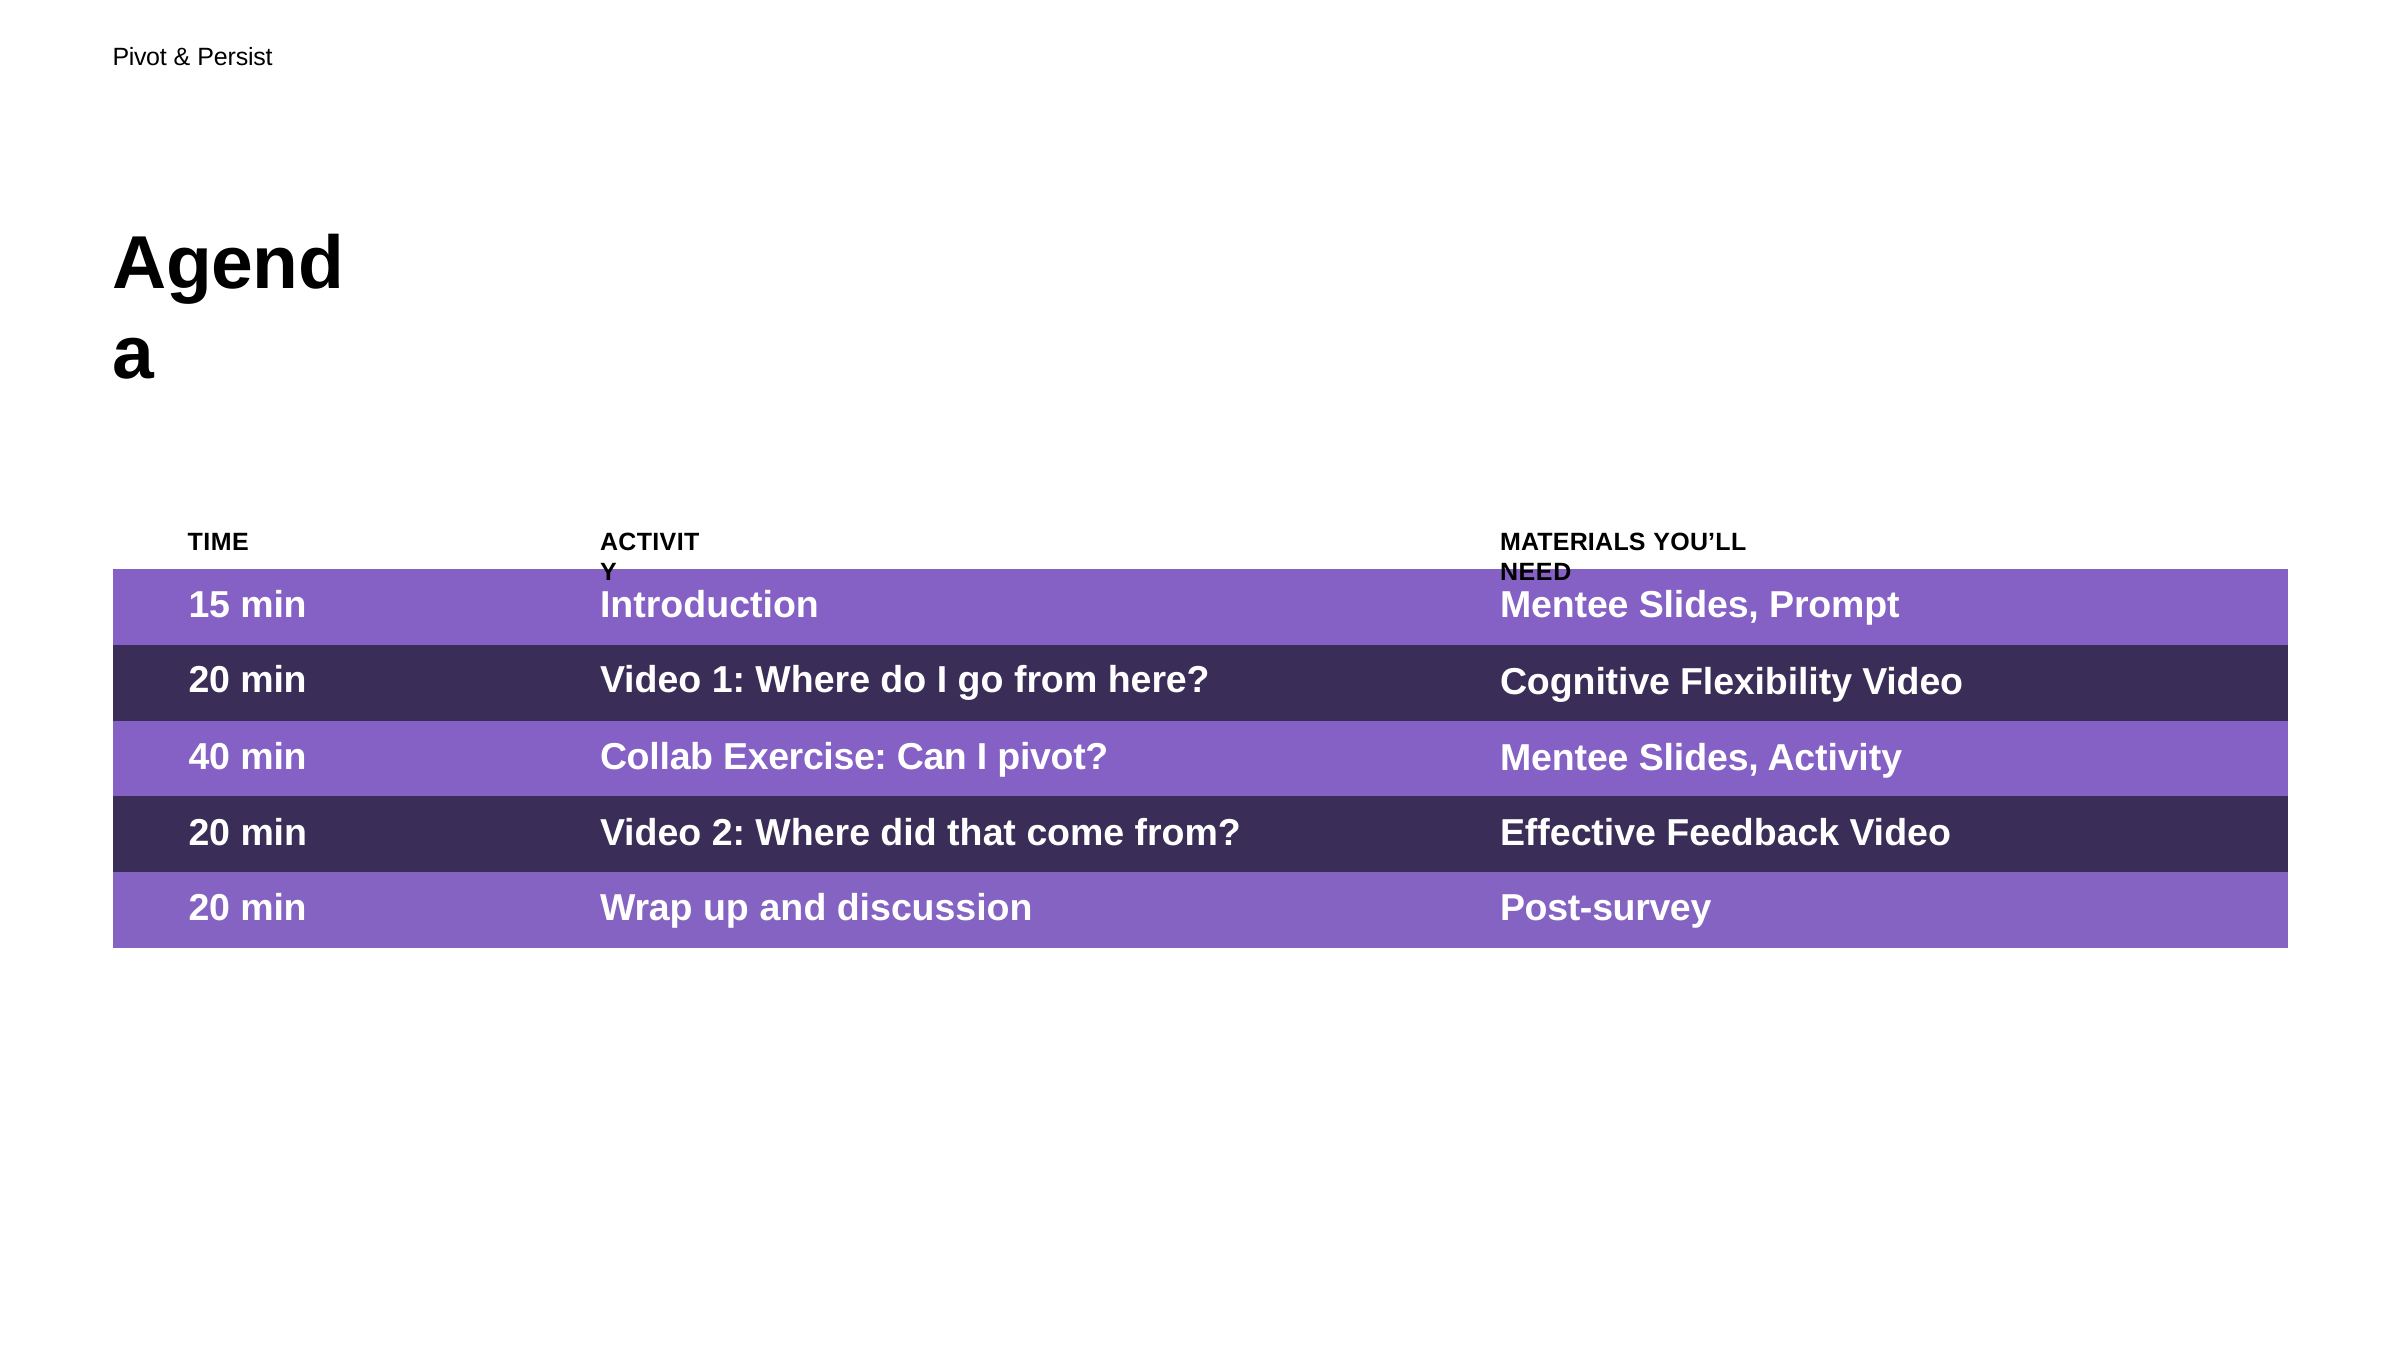

Pivot & Persist
# Agenda
TIME
ACTIVITY
MATERIALS YOU’LL NEED
| 15 min | Introduction | Mentee Slides, Prompt |
| --- | --- | --- |
| 20 min | Video 1: Where do I go from here? | Cognitive Flexibility Video |
| 40 min | Collab Exercise: Can I pivot? | Mentee Slides, Activity |
| 20 min | Video 2: Where did that come from? | Effective Feedback Video |
| 20 min | Wrap up and discussion | Post-survey |
83